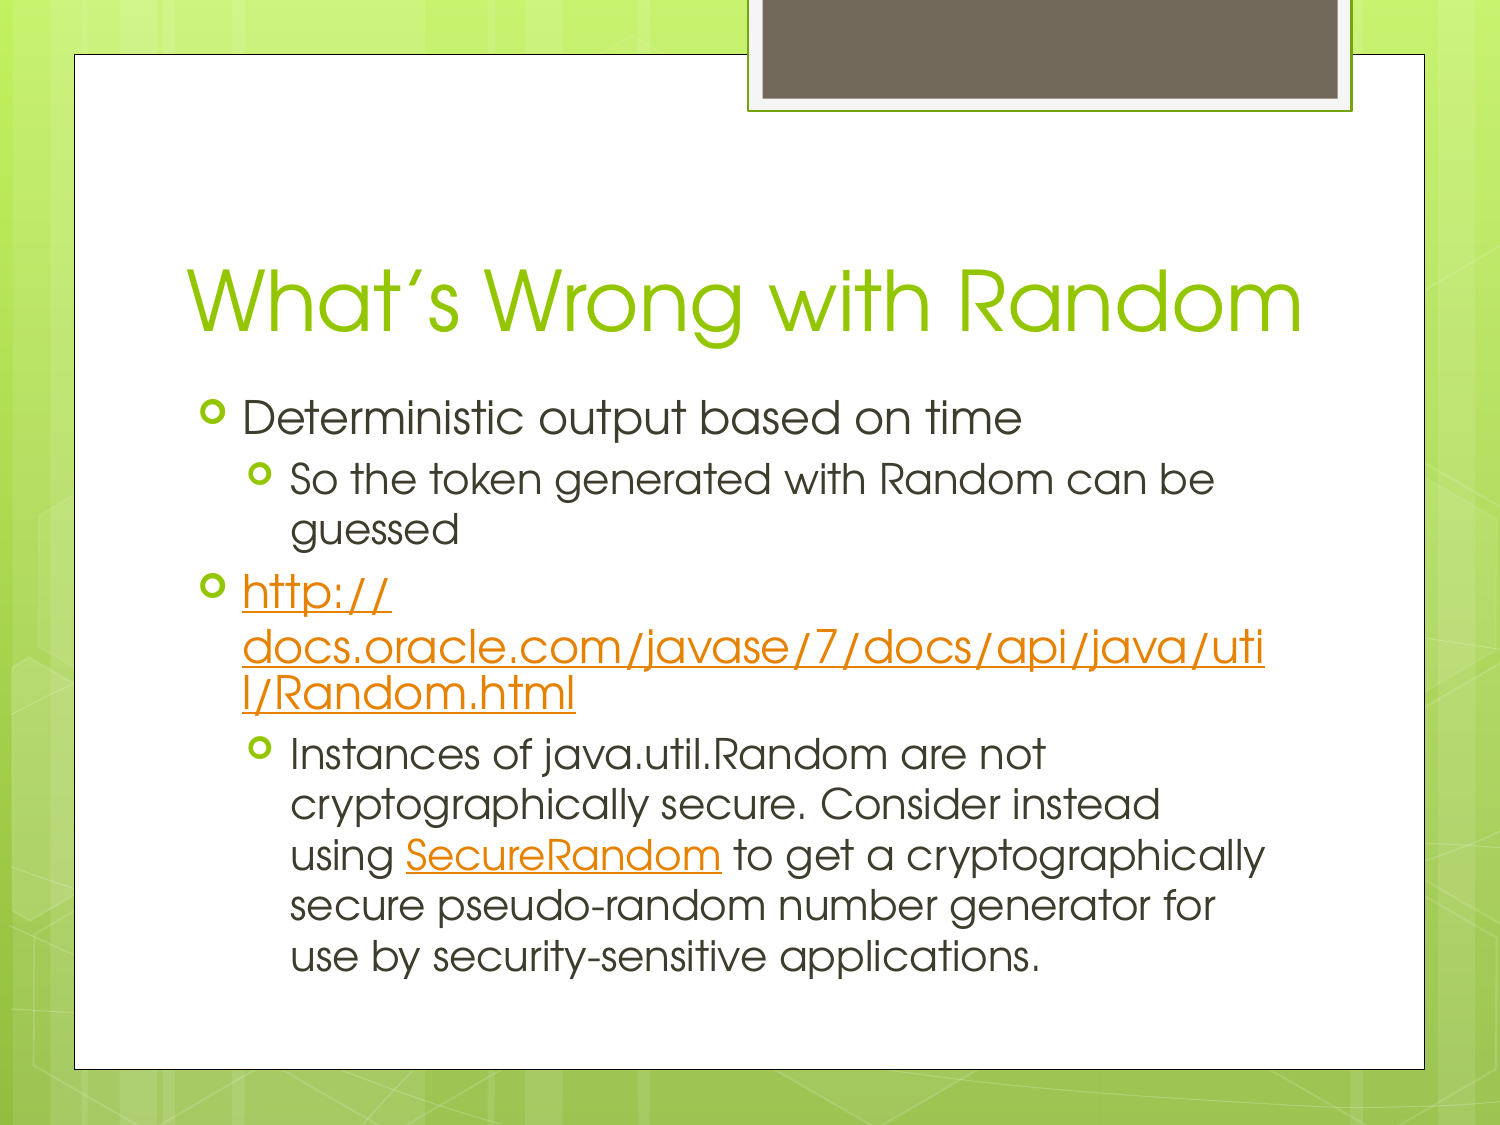

# What’s Wrong with Random
Deterministic output based on time
So the token generated with Random can be guessed
http://docs.oracle.com/javase/7/docs/api/java/util/Random.html
Instances of java.util.Random are not cryptographically secure. Consider instead using SecureRandom to get a cryptographically secure pseudo-random number generator for use by security-sensitive applications.